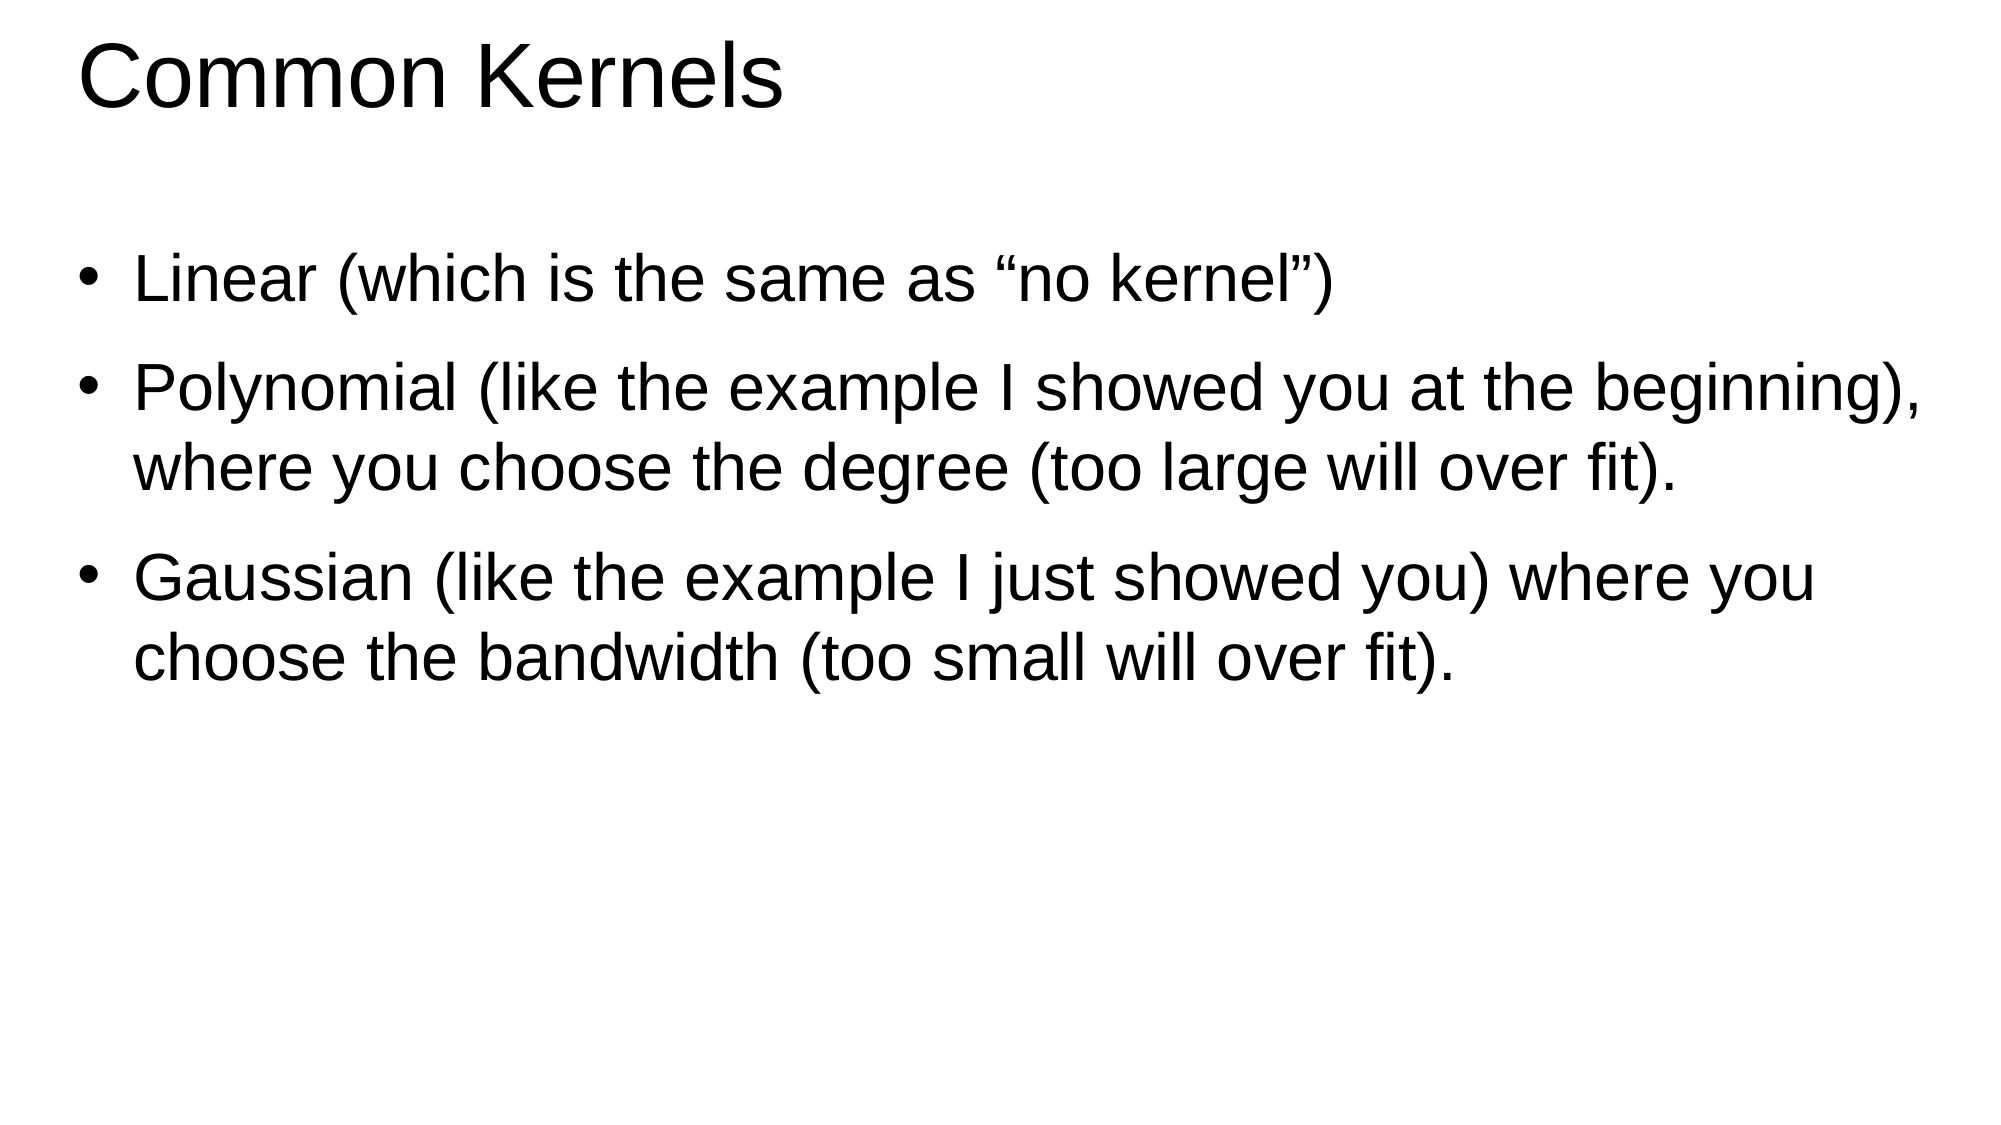

# Common Kernels
Linear (which is the same as “no kernel”)
Polynomial (like the example I showed you at the beginning), where you choose the degree (too large will over fit).
Gaussian (like the example I just showed you) where you choose the bandwidth (too small will over fit).